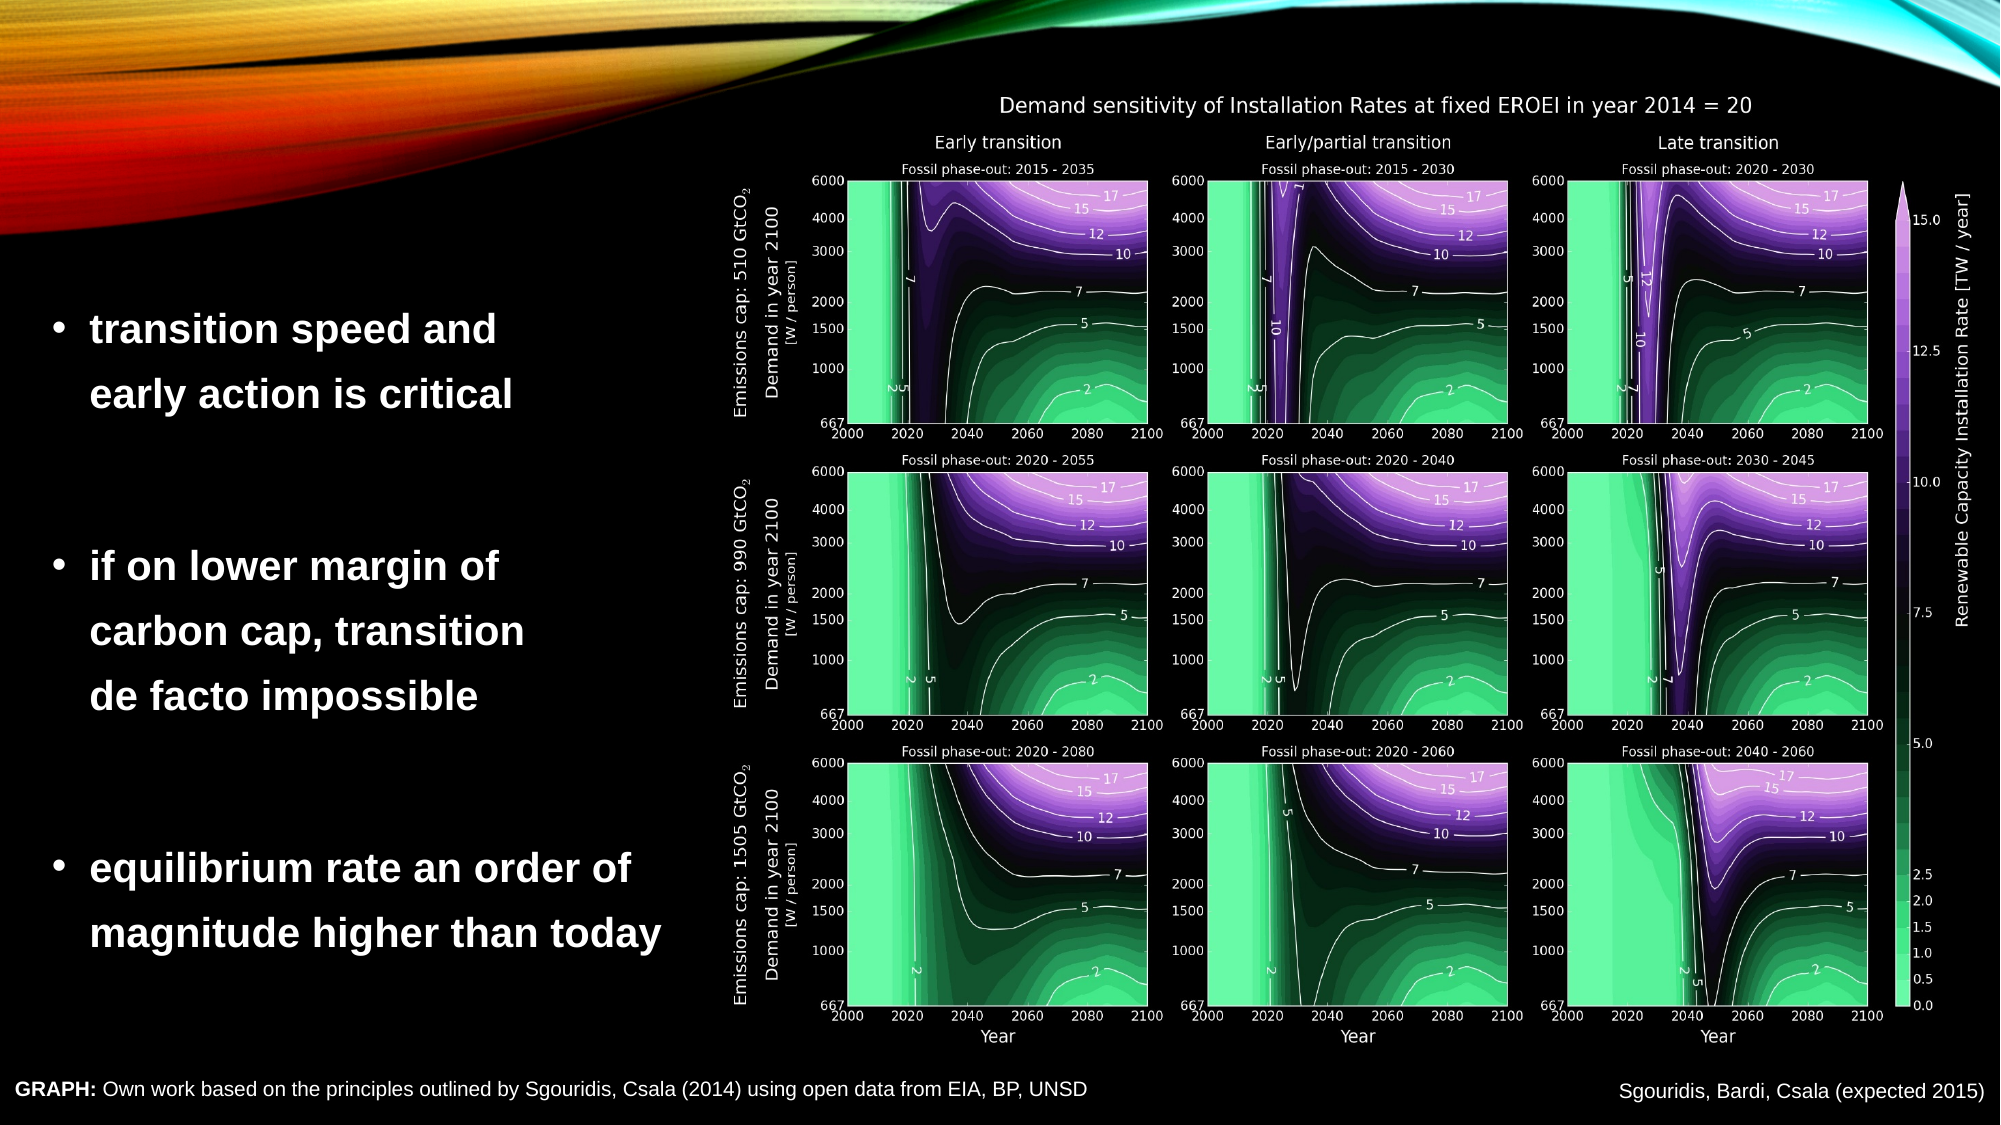

transition speed and
early action is critical

if on lower margin of
carbon cap, transition
de facto impossible

equilibrium rate an order of magnitude higher than today

Sgouridis, Bardi, Csala (expected 2015)
GRAPH: Own work based on the principles outlined by Sgouridis, Csala (2014) using open data from EIA, BP, UNSD